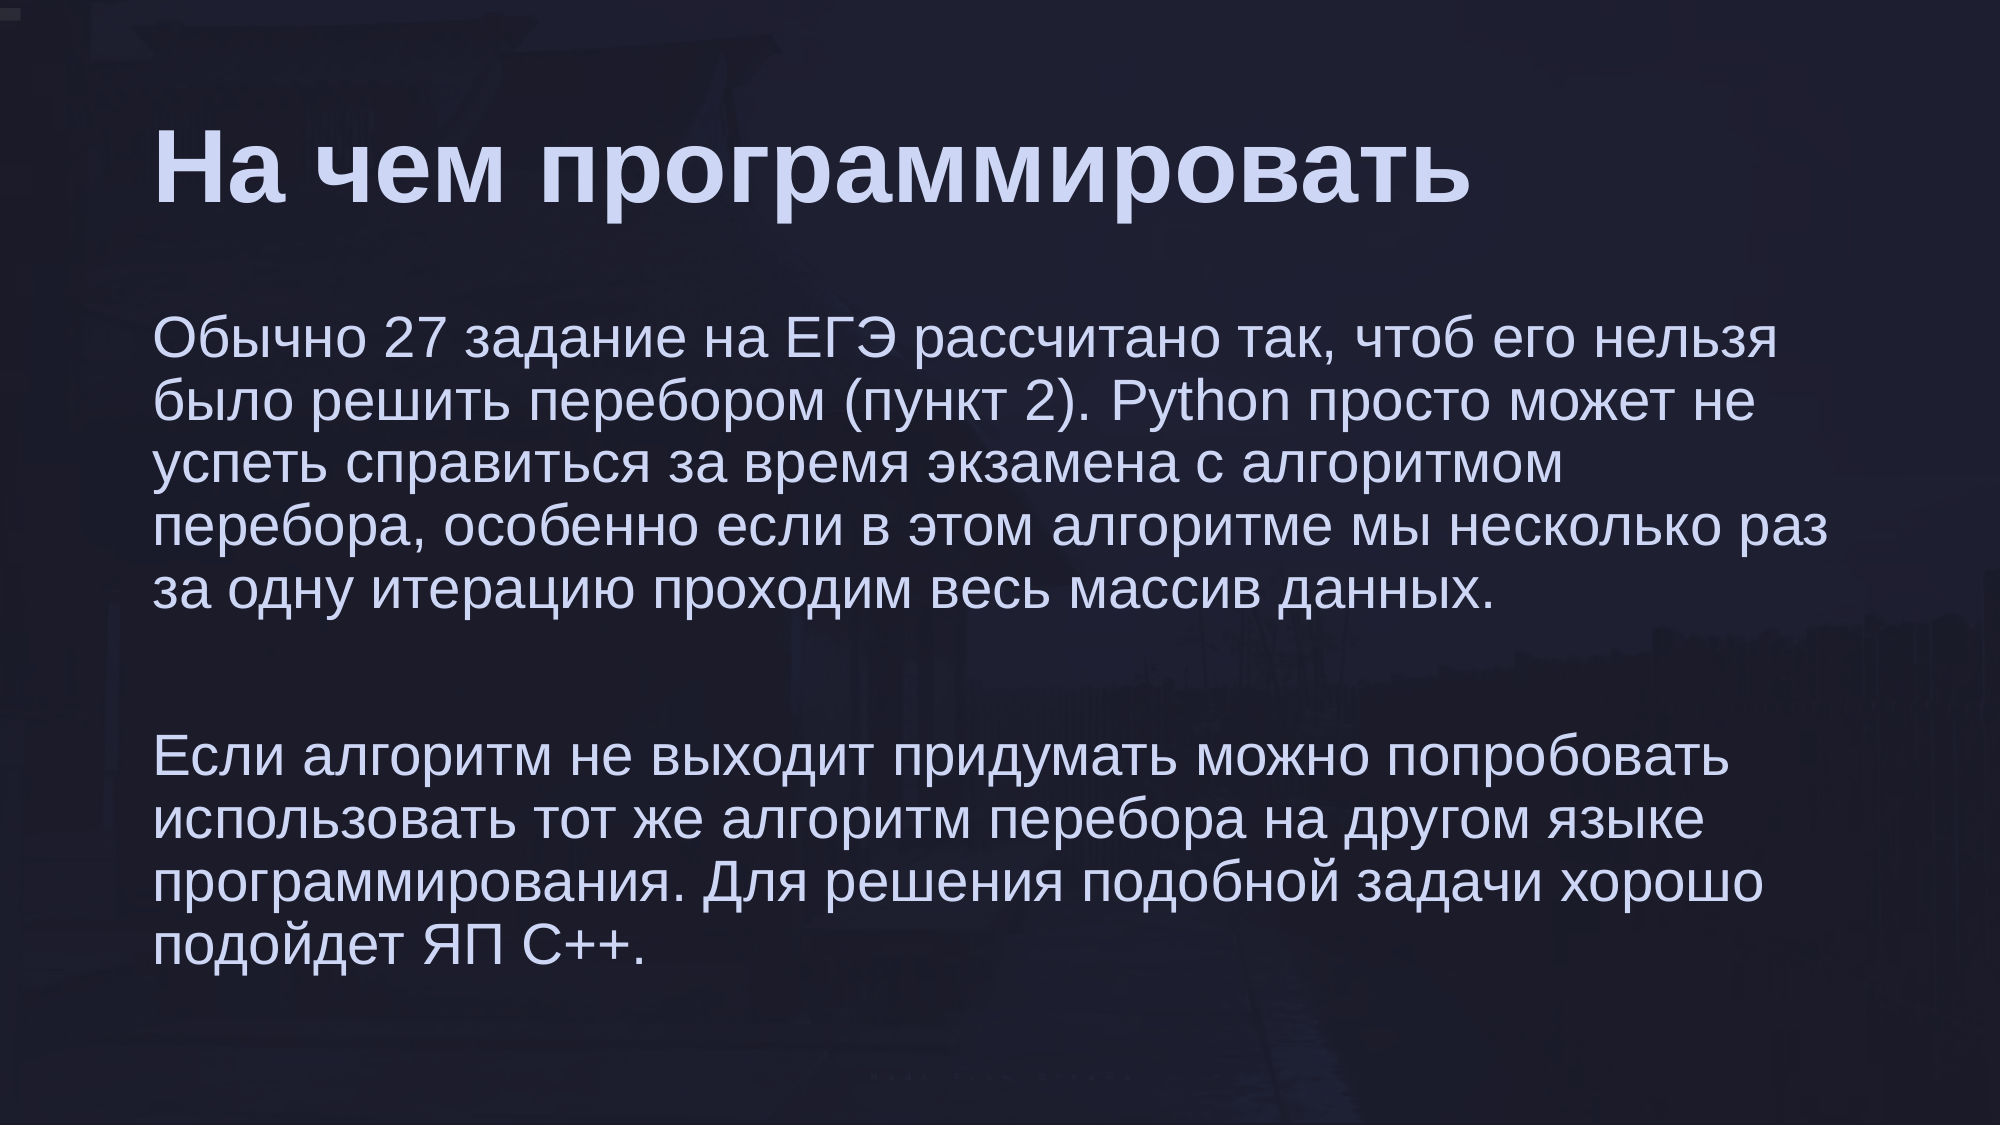

# На чем программировать
Обычно 27 задание на ЕГЭ рассчитано так, чтоб его нельзя было решить перебором (пункт 2). Python просто может не успеть справиться за время экзамена с алгоритмом перебора, особенно если в этом алгоритме мы несколько раз за одну итерацию проходим весь массив данных.

Если алгоритм не выходит придумать можно попробовать использовать тот же алгоритм перебора на другом языке программирования. Для решения подобной задачи хорошо подойдет ЯП C++.